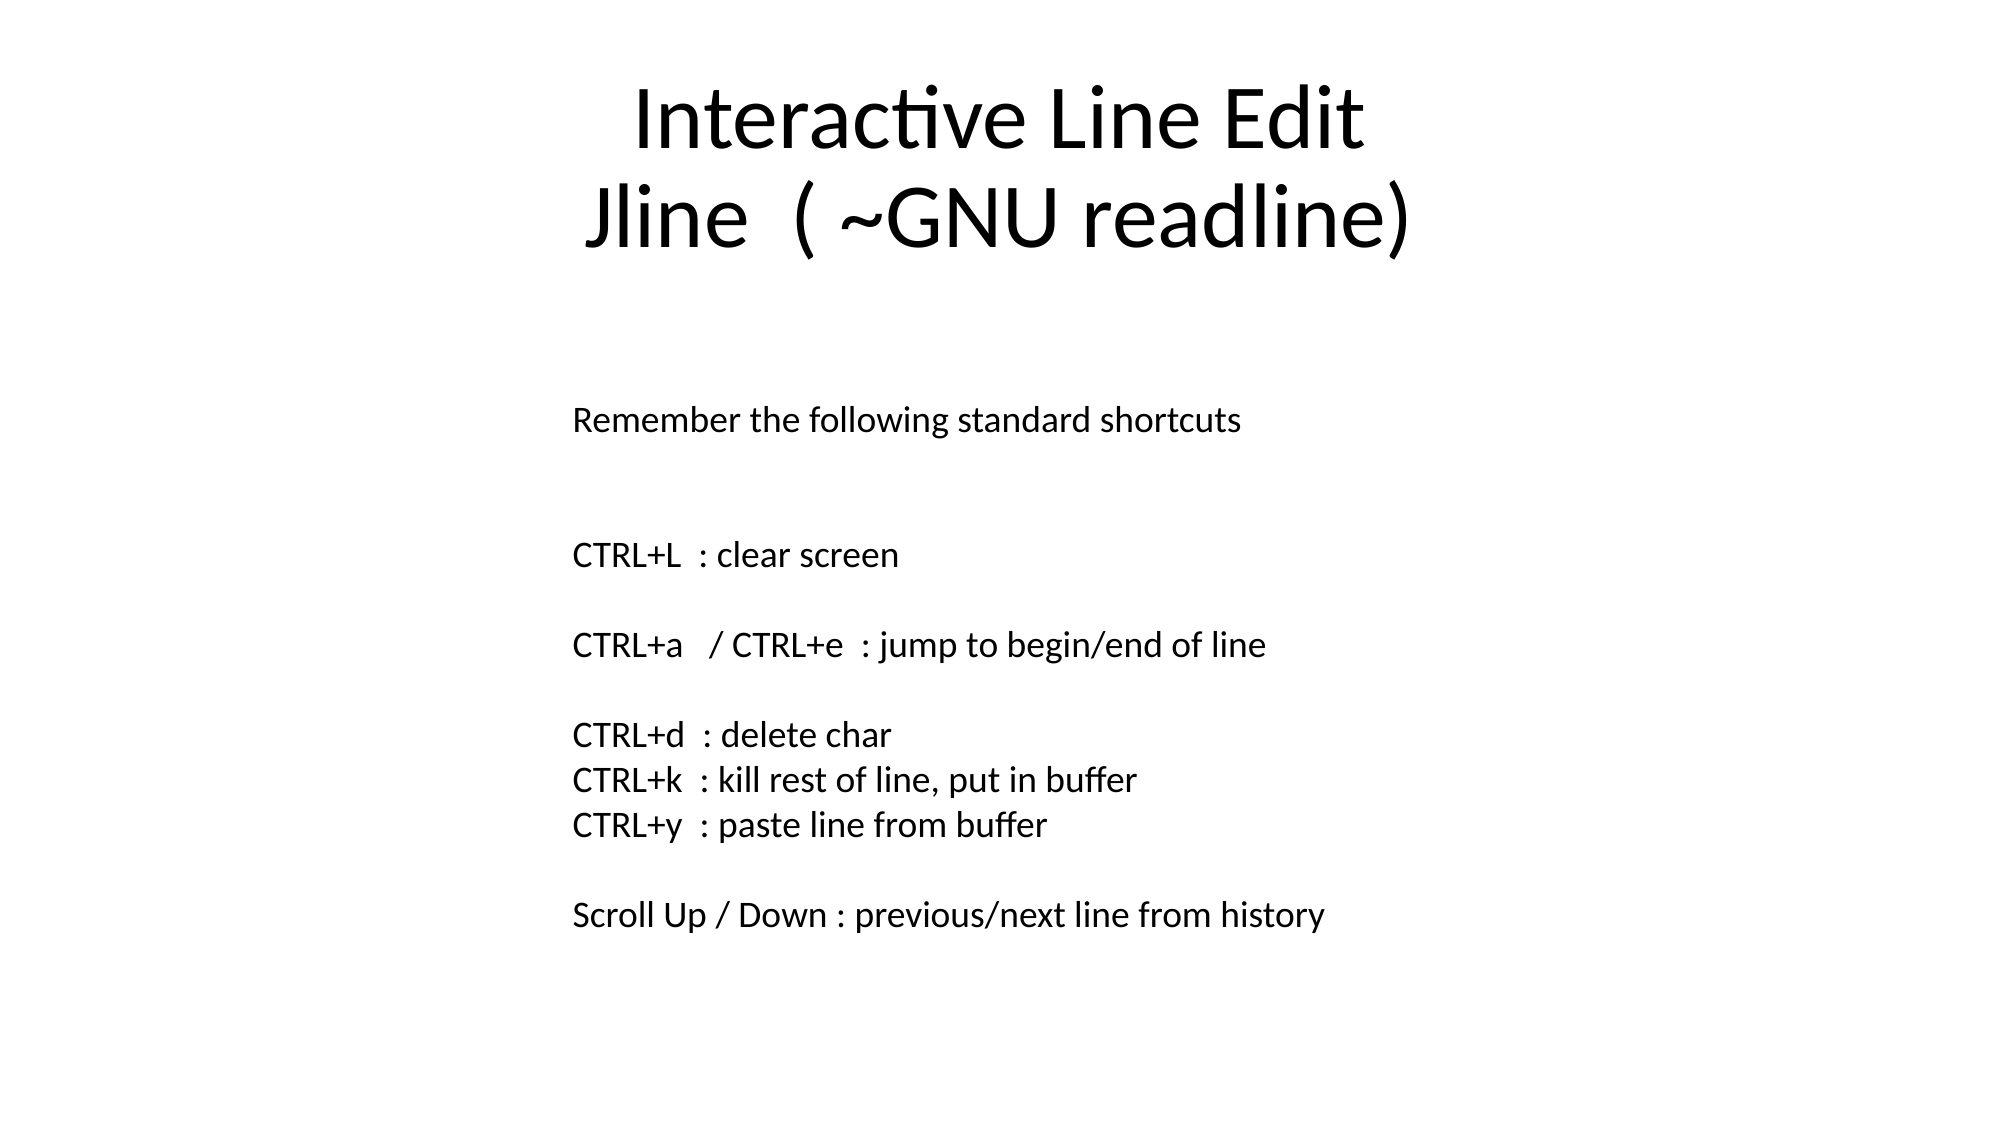

# Interactive Line Edit Jline  ( ~GNU readline)
Remember the following standard shortcuts

CTRL+L  : clear screen

CTRL+a   / CTRL+e  : jump to begin/end of line

CTRL+d  : delete char
CTRL+k  : kill rest of line, put in buffer
CTRL+y  : paste line from buffer

Scroll Up / Down : previous/next line from history